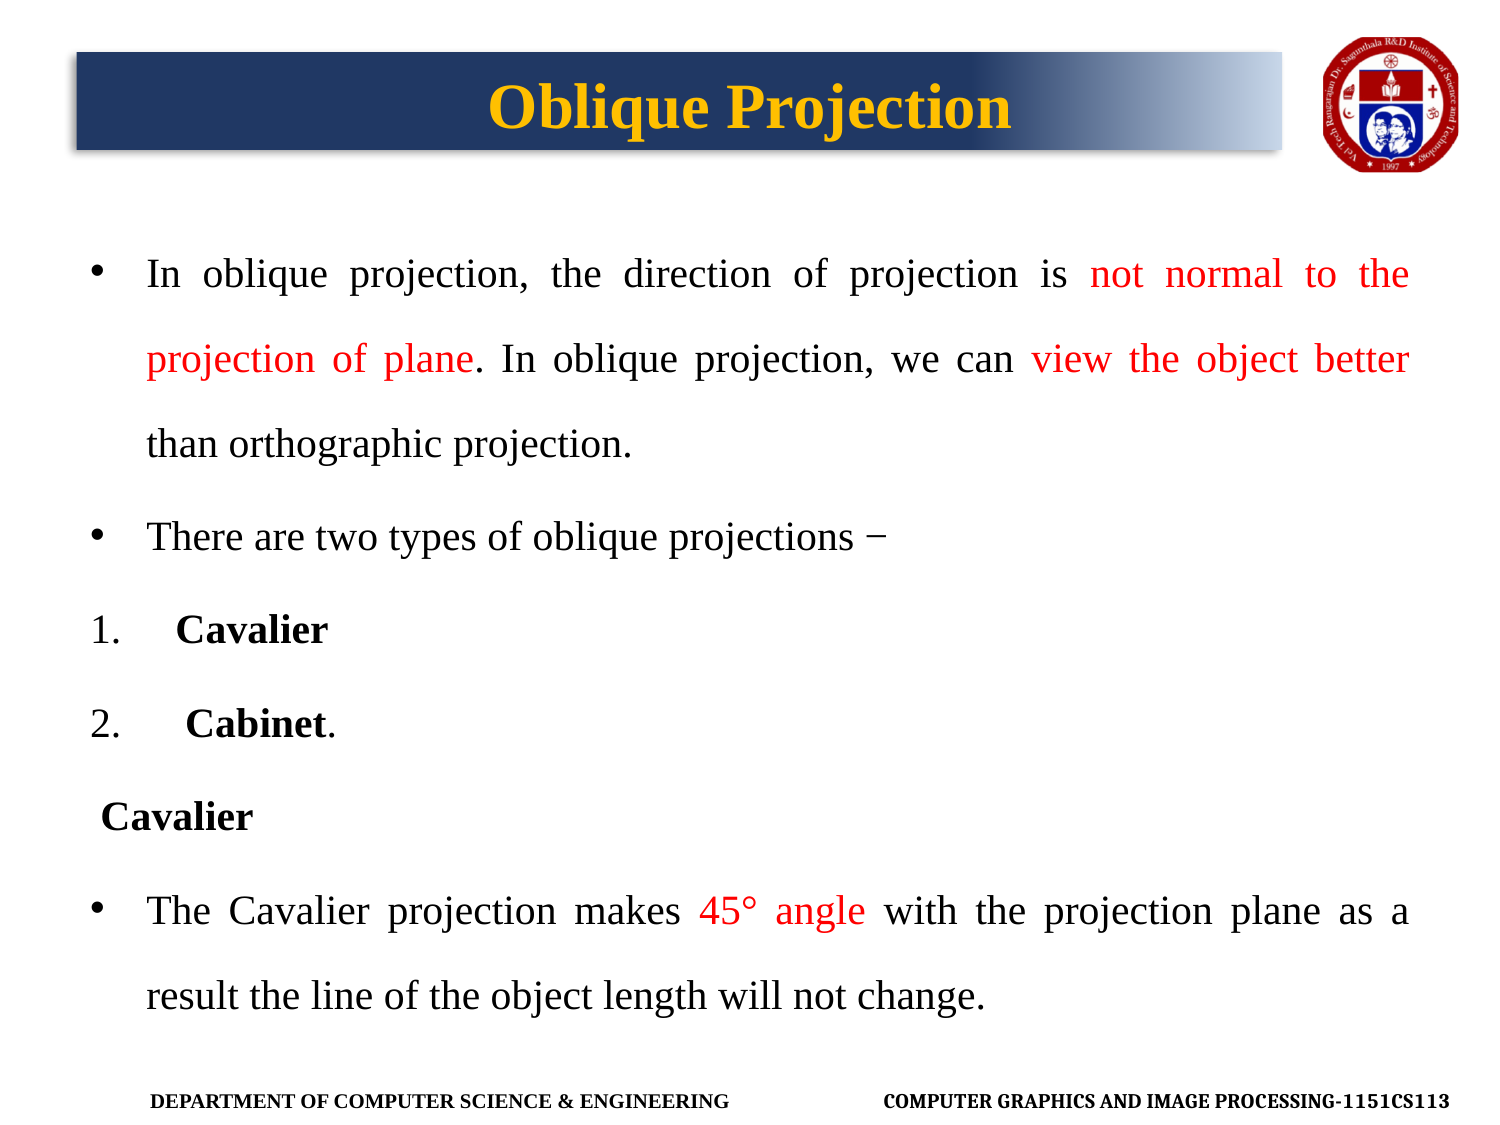

# Oblique Projection
In oblique projection, the direction of projection is not normal to the projection of plane. In oblique projection, we can view the object better than orthographic projection.
There are two types of oblique projections −
 Cavalier
 Cabinet.
 Cavalier
The Cavalier projection makes 45° angle with the projection plane as a result the line of the object length will not change.